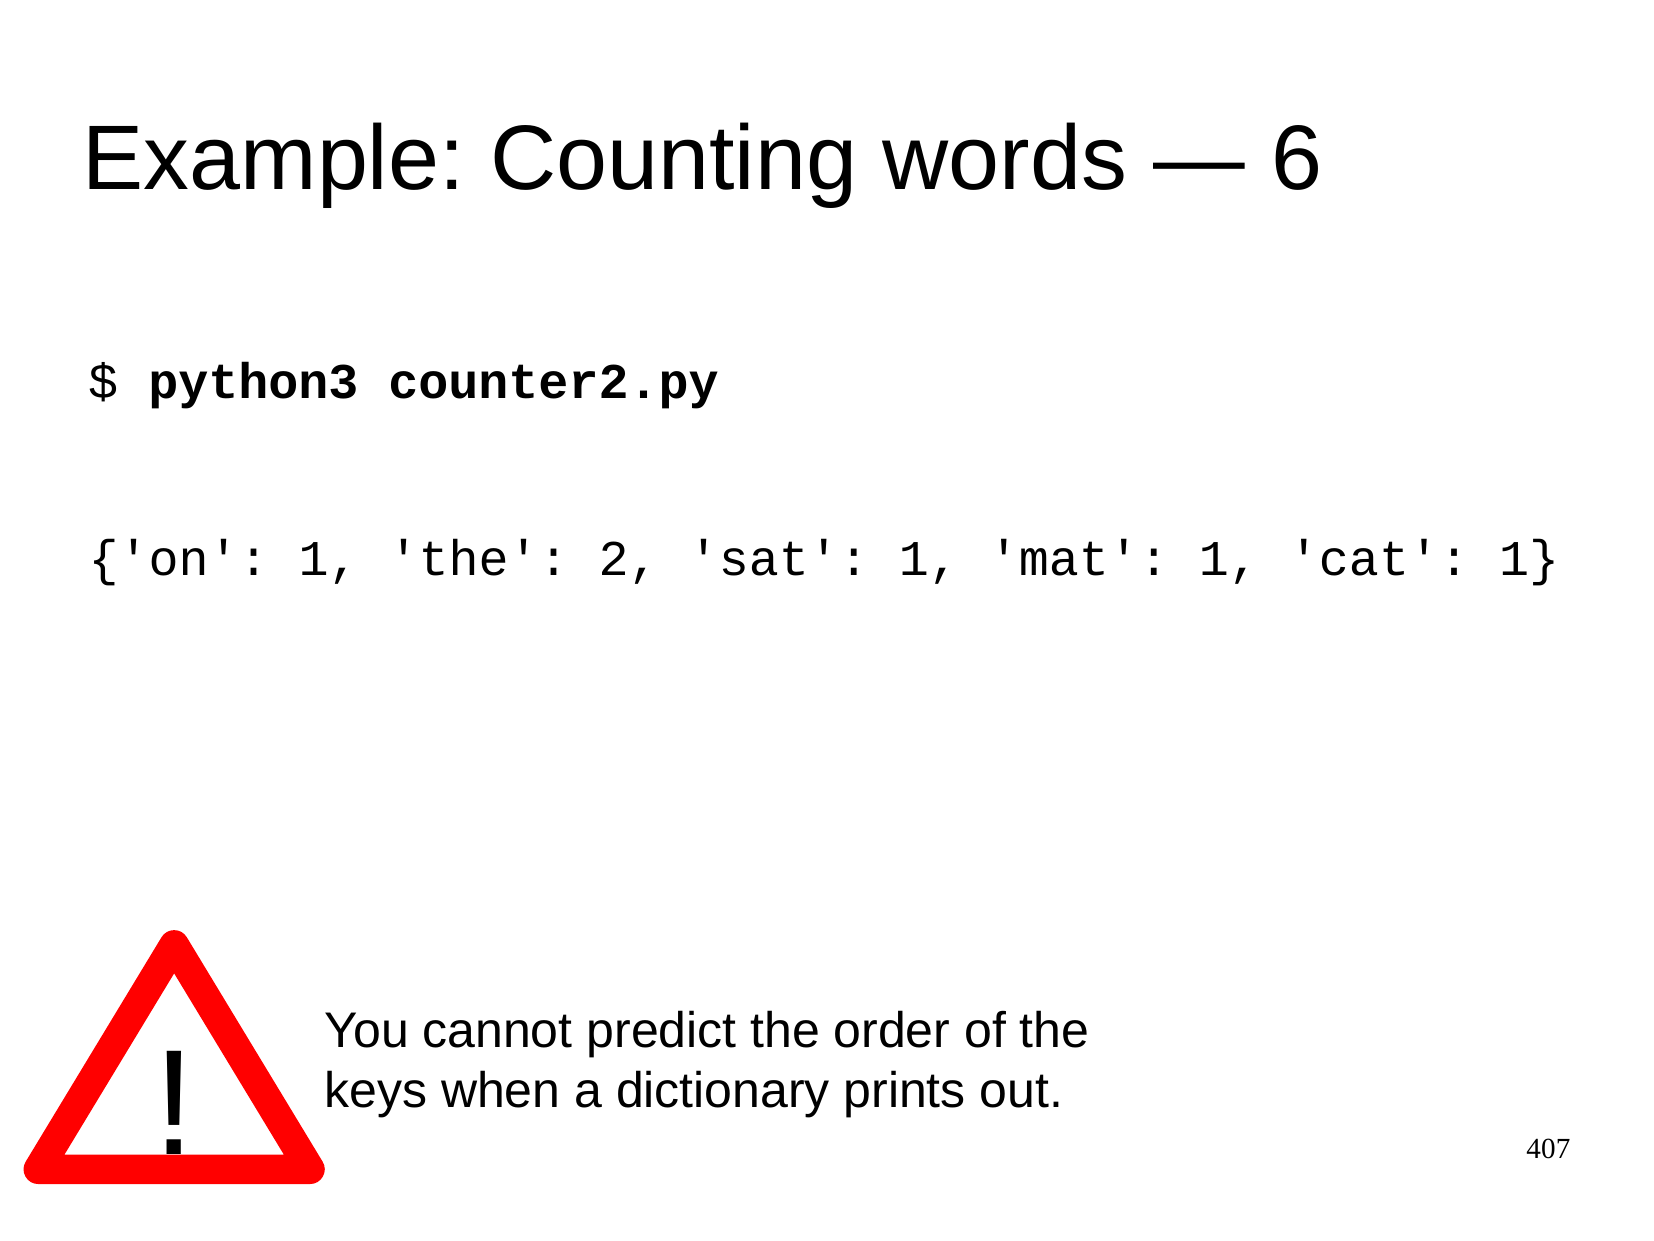

Example: Counting words ― 6
$
python3 counter2.py
{'on': 1, 'the': 2, 'sat': 1, 'mat': 1, 'cat': 1}
!
You cannot predict the order of the
keys when a dictionary prints out.
407